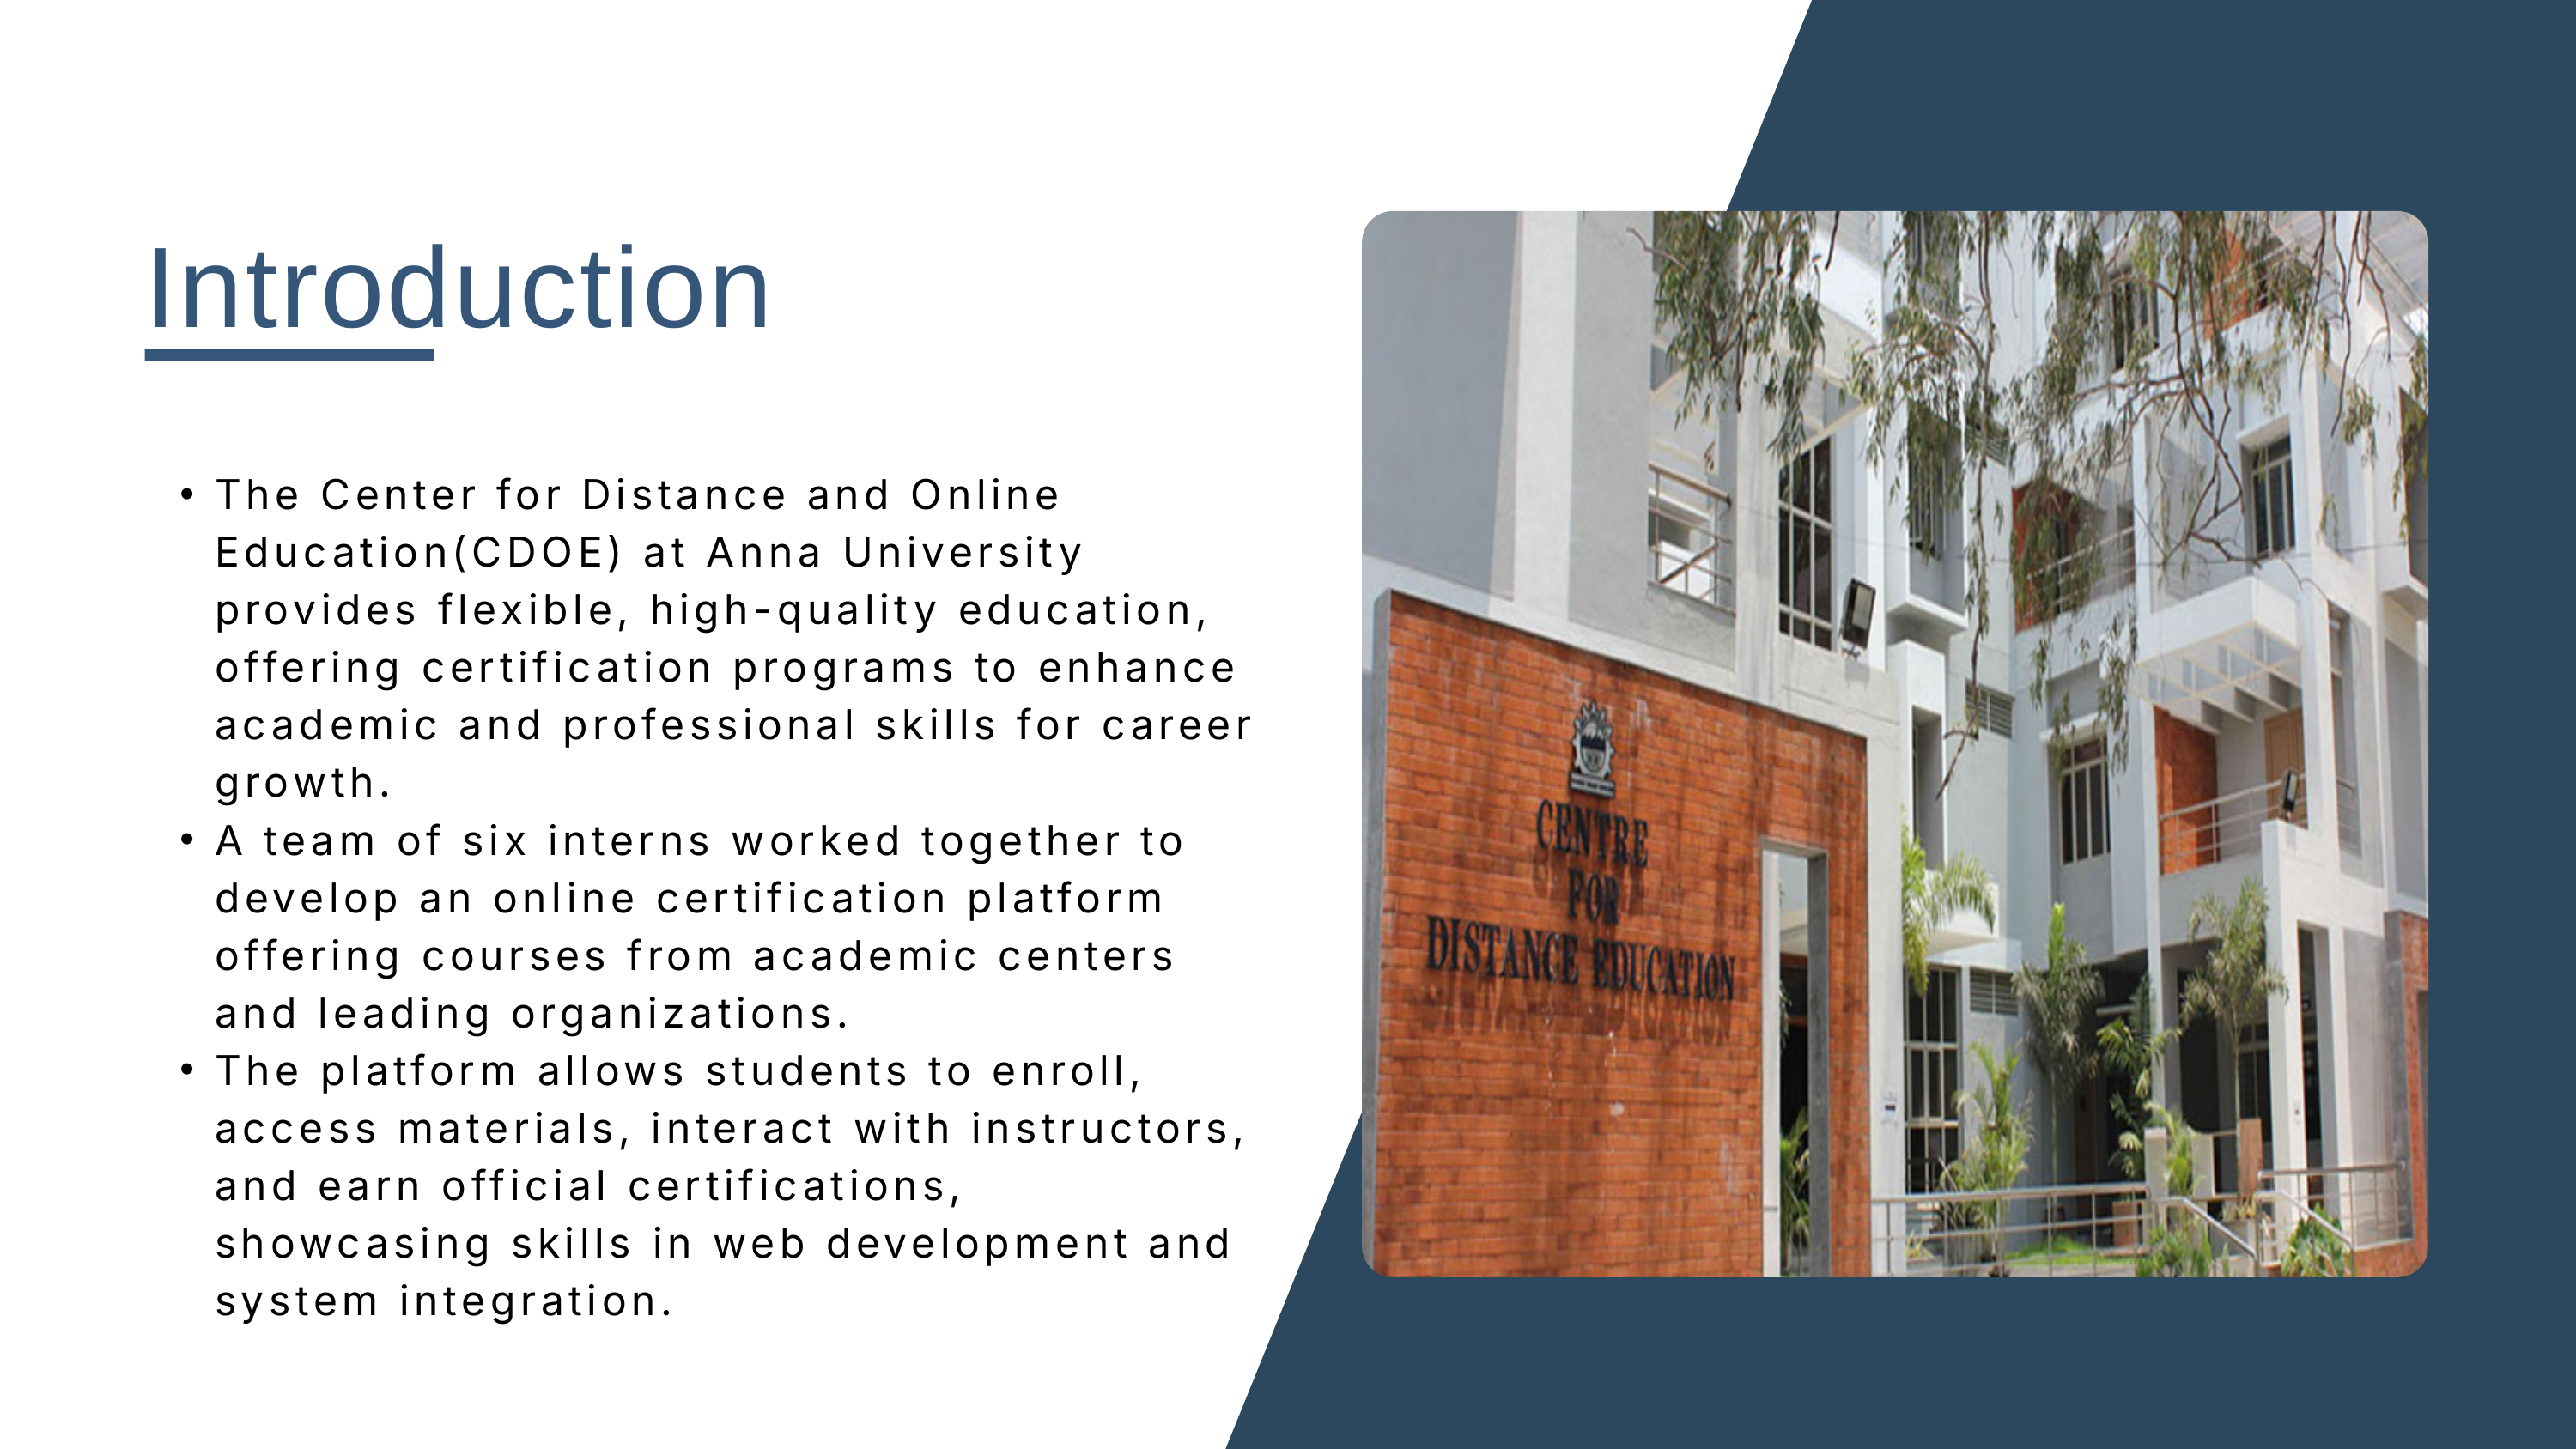

Introduction

The Center for Distance and Online Education(CDOE) at Anna University provides flexible, high-quality education, offering certification programs to enhance academic and professional skills for career growth.
A team of six interns worked together to develop an online certification platform offering courses from academic centers and leading organizations.
The platform allows students to enroll, access materials, interact with instructors, and earn official certifications, showcasing skills in web development and system integration.